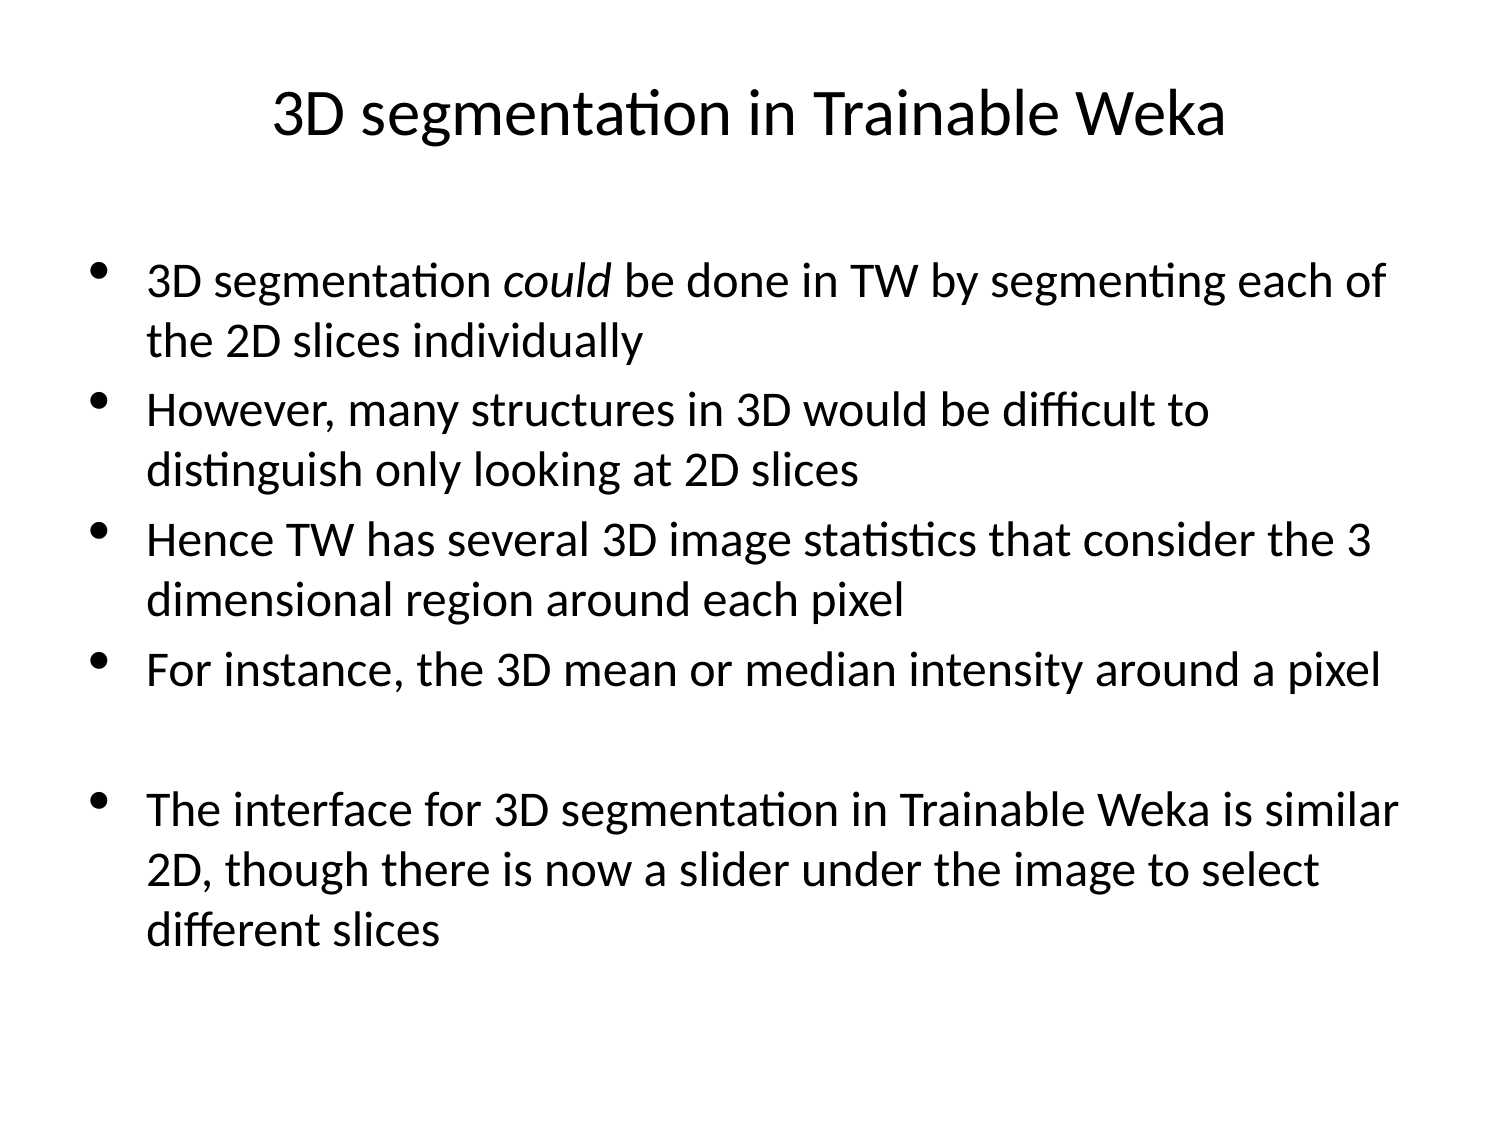

3D segmentation in Trainable Weka

3D segmentation could be done in TW by segmenting each of the 2D slices individually
However, many structures in 3D would be difficult to distinguish only looking at 2D slices
Hence TW has several 3D image statistics that consider the 3 dimensional region around each pixel
For instance, the 3D mean or median intensity around a pixel

The interface for 3D segmentation in Trainable Weka is similar 2D, though there is now a slider under the image to select different slices